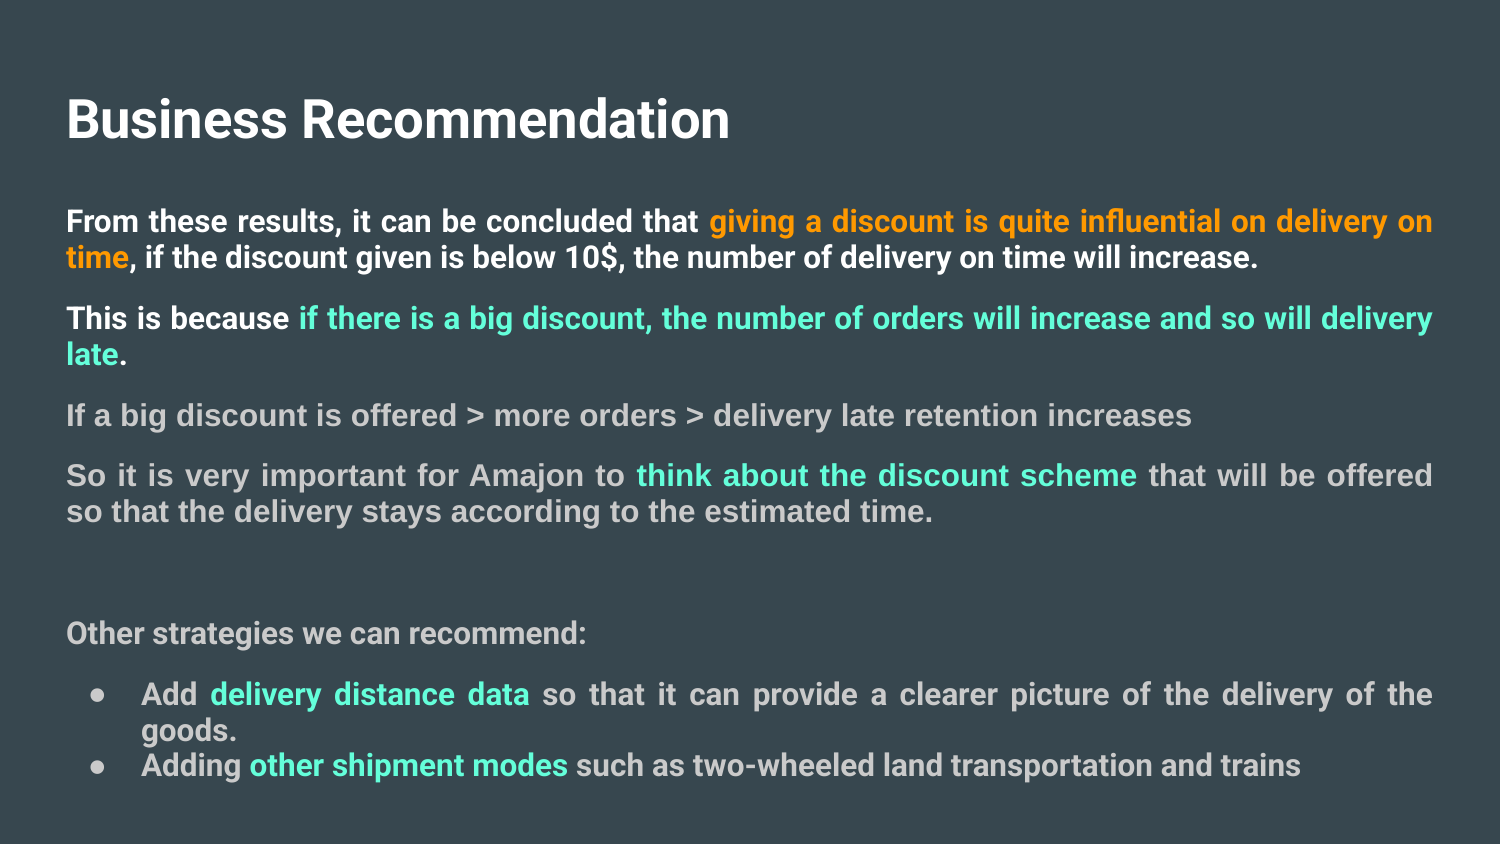

# Business Recommendation
From these results, it can be concluded that giving a discount is quite influential on delivery on time, if the discount given is below 10$, the number of delivery on time will increase.
This is because if there is a big discount, the number of orders will increase and so will delivery late.
If a big discount is offered > more orders > delivery late retention increases
So it is very important for Amajon to think about the discount scheme that will be offered so that the delivery stays according to the estimated time.

Other strategies we can recommend:
Add delivery distance data so that it can provide a clearer picture of the delivery of the goods.
Adding other shipment modes such as two-wheeled land transportation and trains